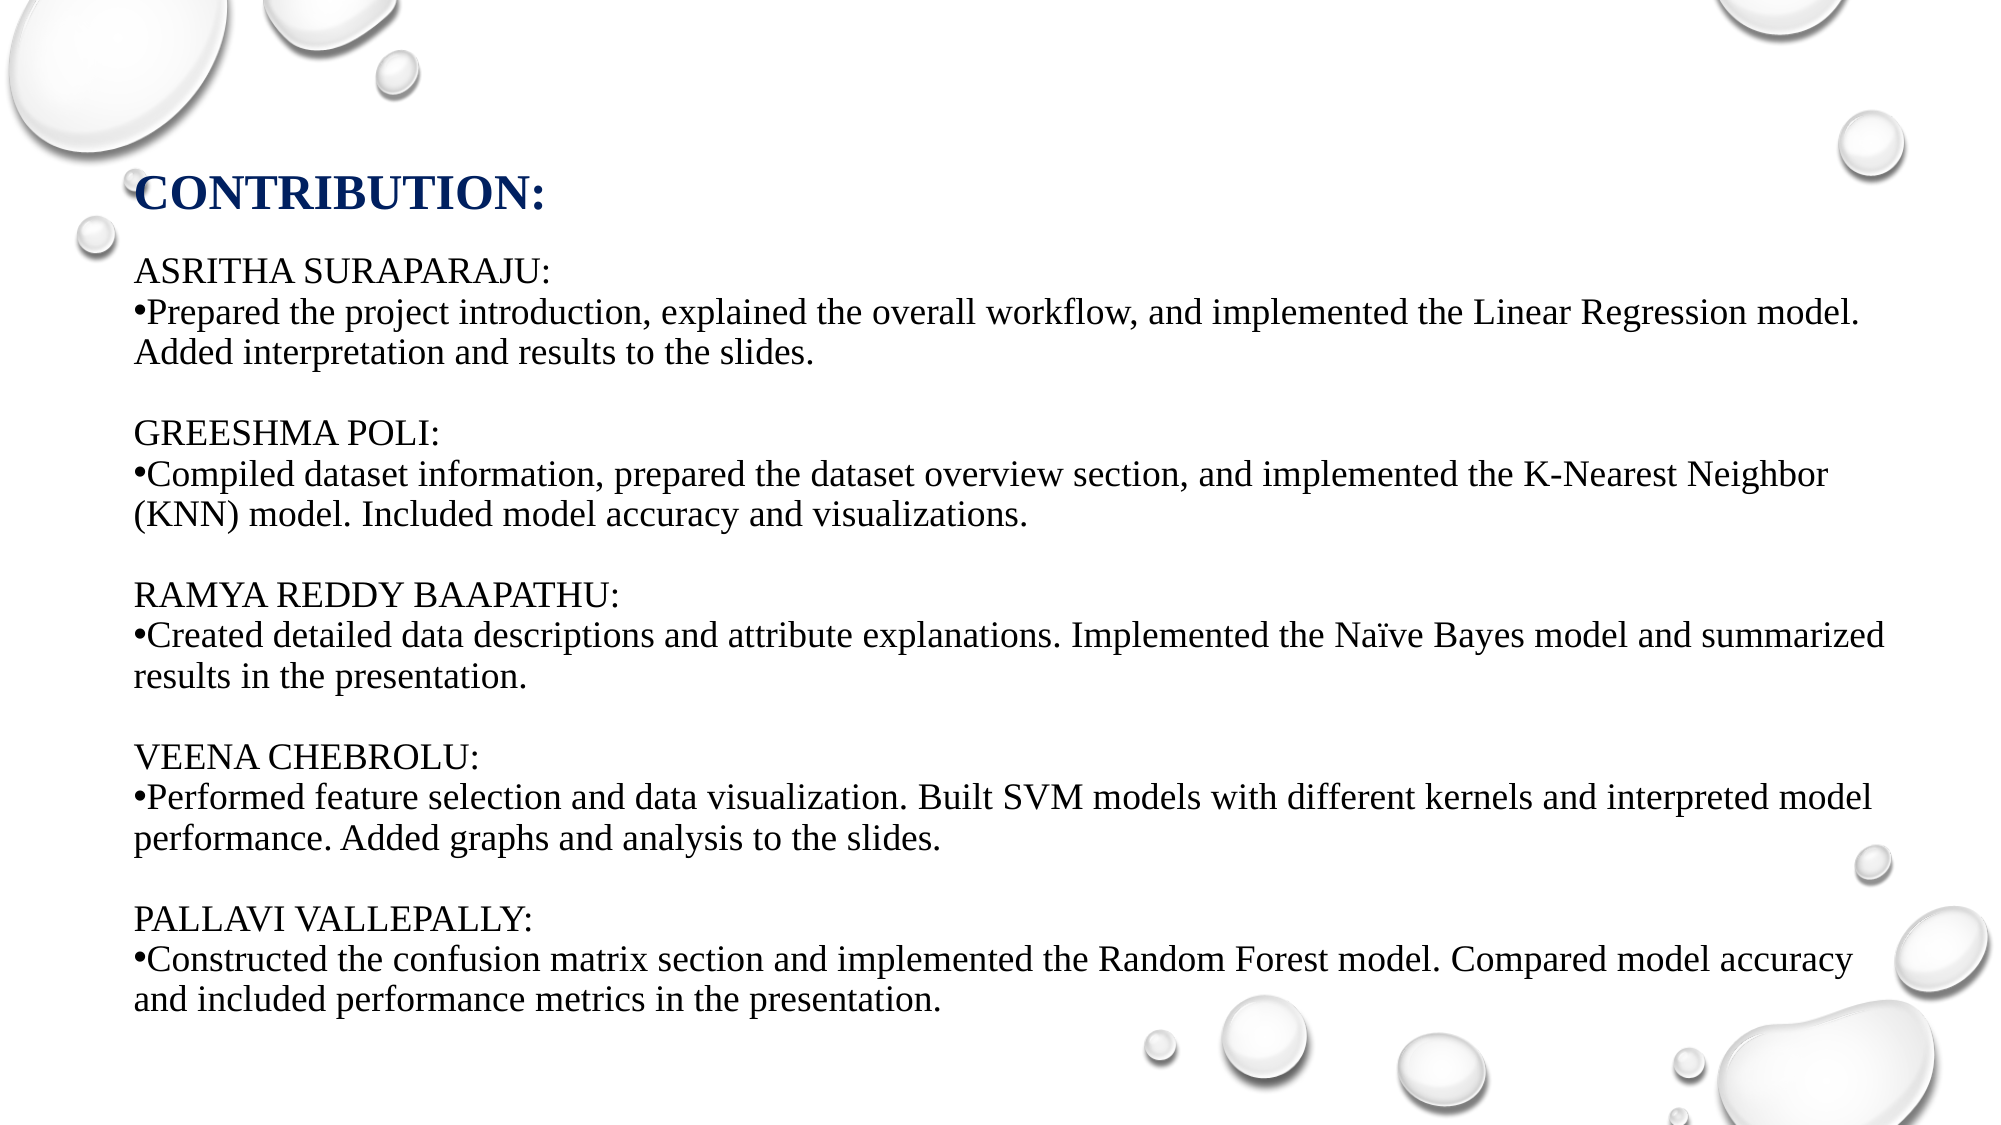

CONTRIBUTION:

ASRITHA SURAPARAJU:
Prepared the project introduction, explained the overall workflow, and implemented the Linear Regression model. Added interpretation and results to the slides.
GREESHMA POLI:
Compiled dataset information, prepared the dataset overview section, and implemented the K-Nearest Neighbor (KNN) model. Included model accuracy and visualizations.
RAMYA REDDY BAAPATHU:
Created detailed data descriptions and attribute explanations. Implemented the Naïve Bayes model and summarized results in the presentation.
VEENA CHEBROLU:
Performed feature selection and data visualization. Built SVM models with different kernels and interpreted model performance. Added graphs and analysis to the slides.
PALLAVI VALLEPALLY:
Constructed the confusion matrix section and implemented the Random Forest model. Compared model accuracy and included performance metrics in the presentation.